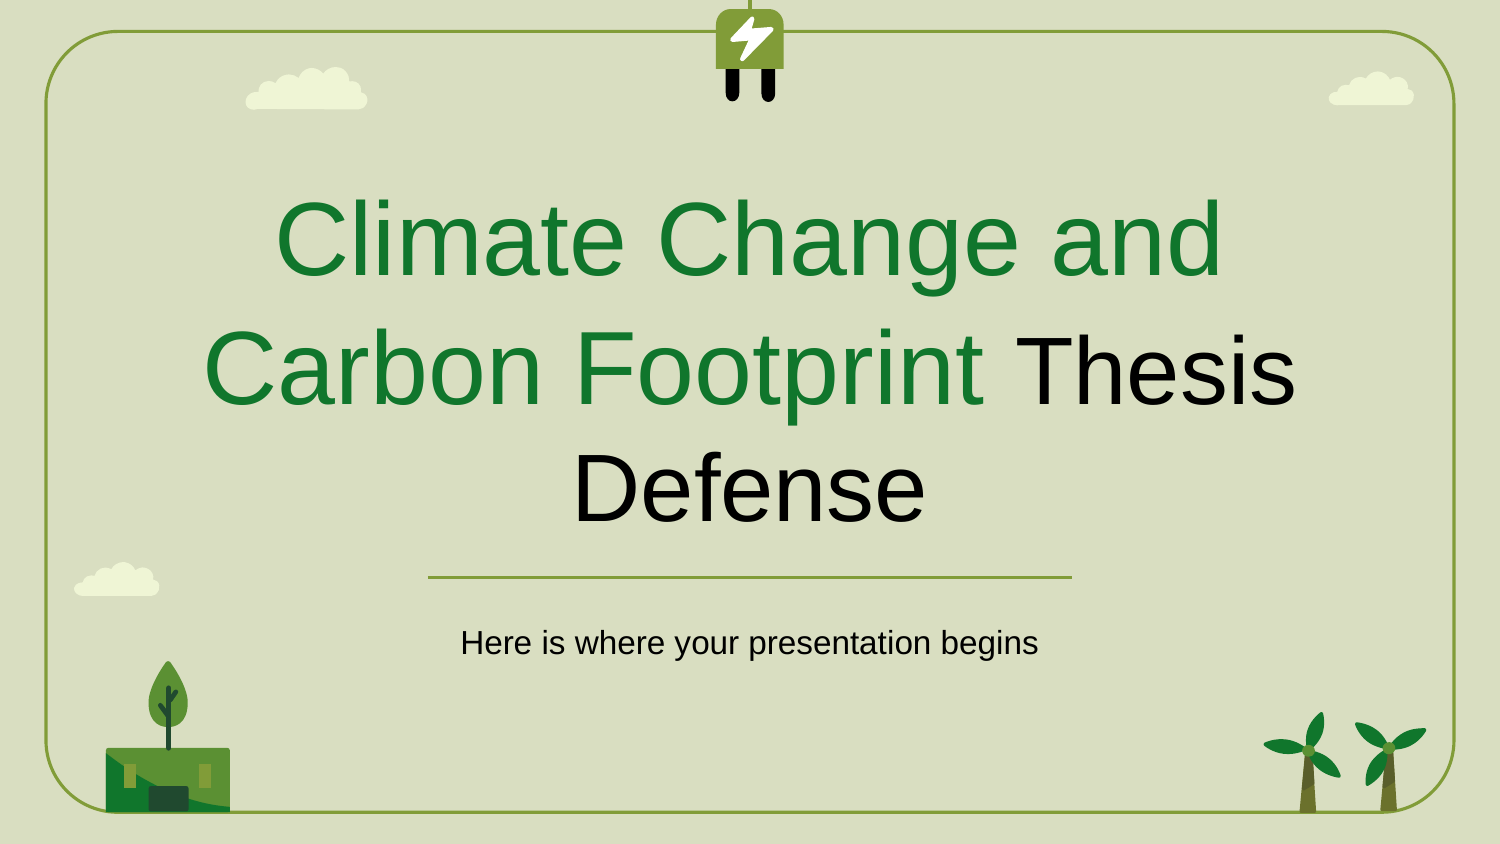

# Climate Change and Carbon Footprint Thesis Defense
Here is where your presentation begins